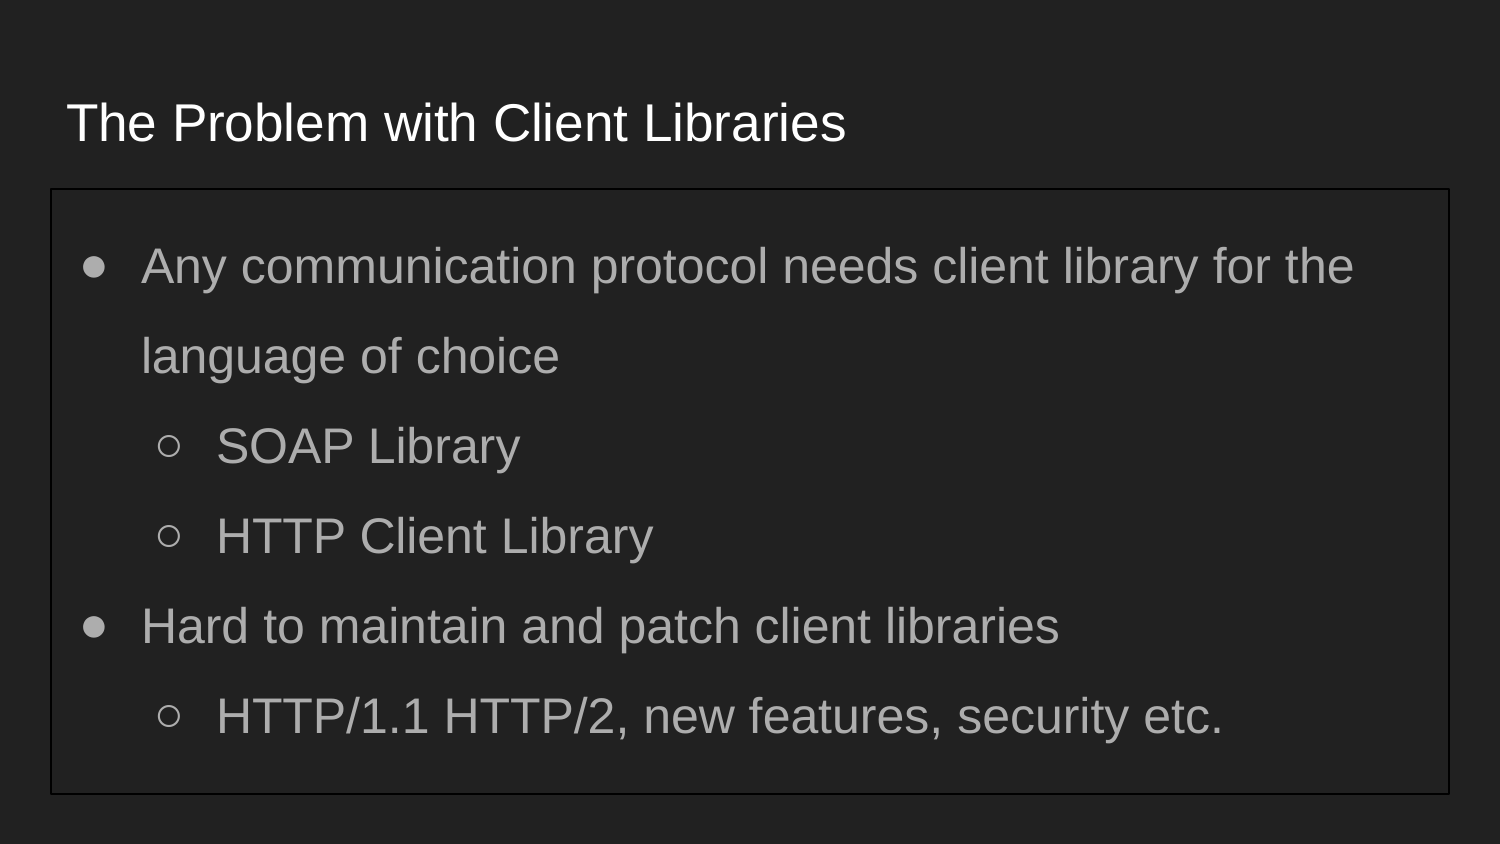

# The Problem with Client Libraries
Any communication protocol needs client library for the language of choice
SOAP Library
HTTP Client Library
Hard to maintain and patch client libraries
HTTP/1.1 HTTP/2, new features, security etc.